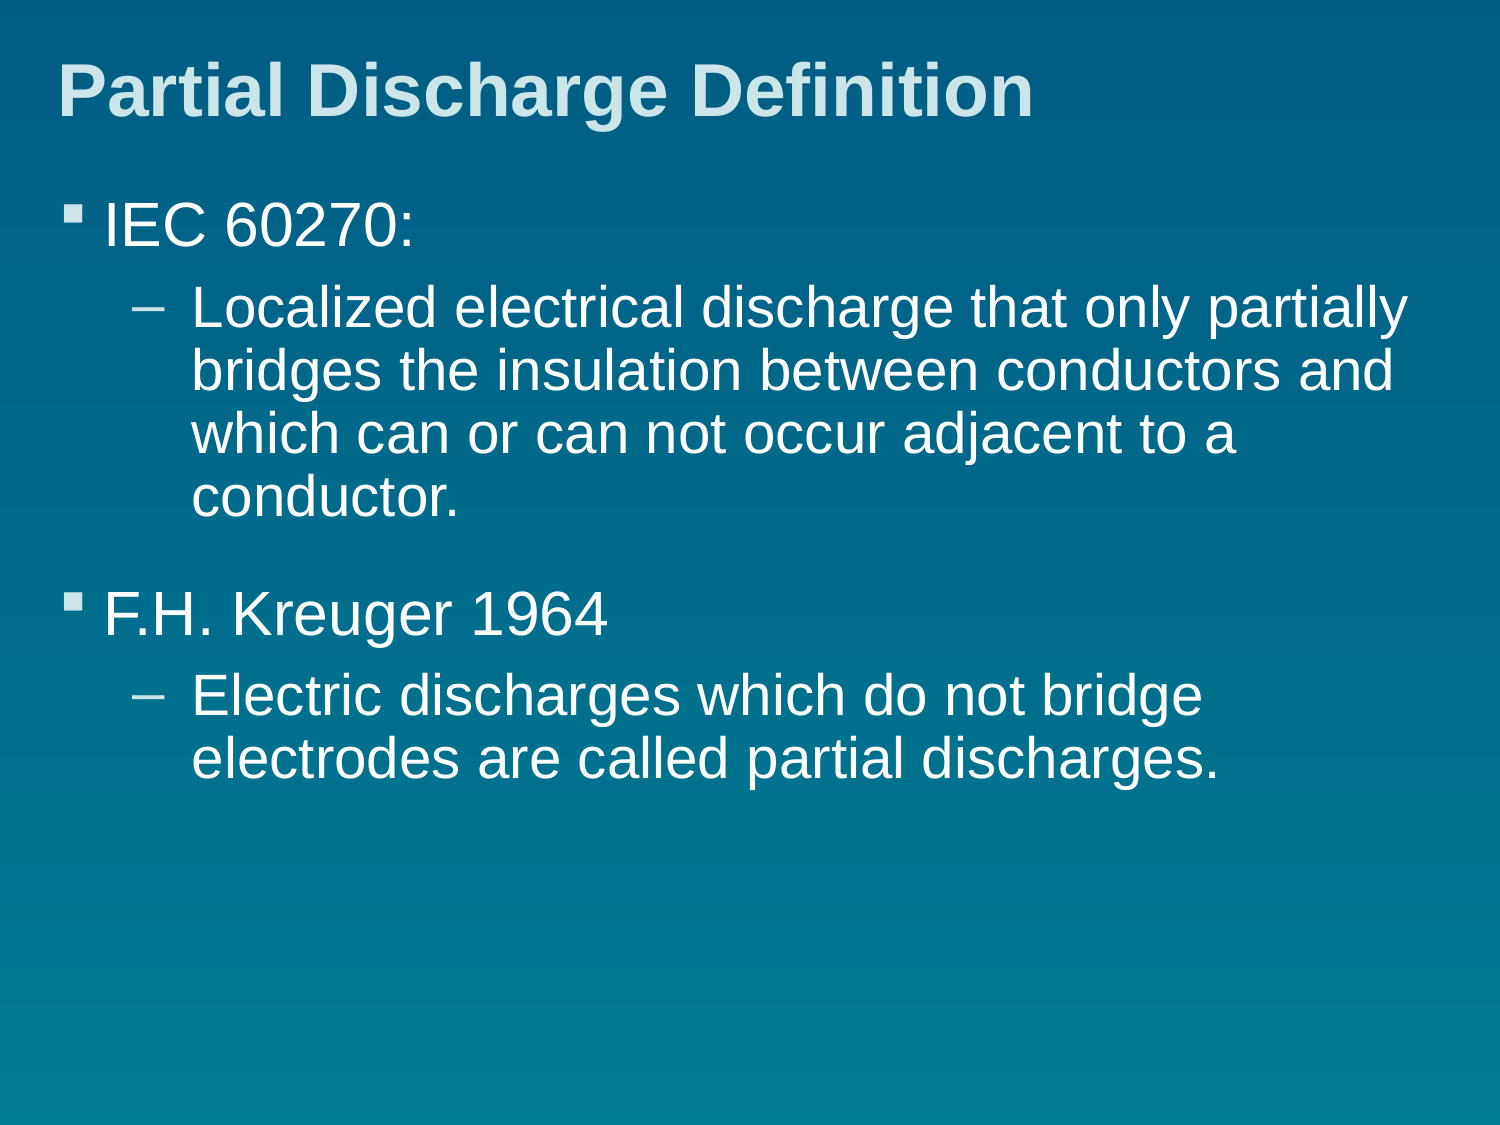

# Partial Discharge Definition
IEC 60270:
Localized electrical discharge that only partially bridges the insulation between conductors and which can or can not occur adjacent to a conductor.
F.H. Kreuger 1964
Electric discharges which do not bridge electrodes are called partial discharges.